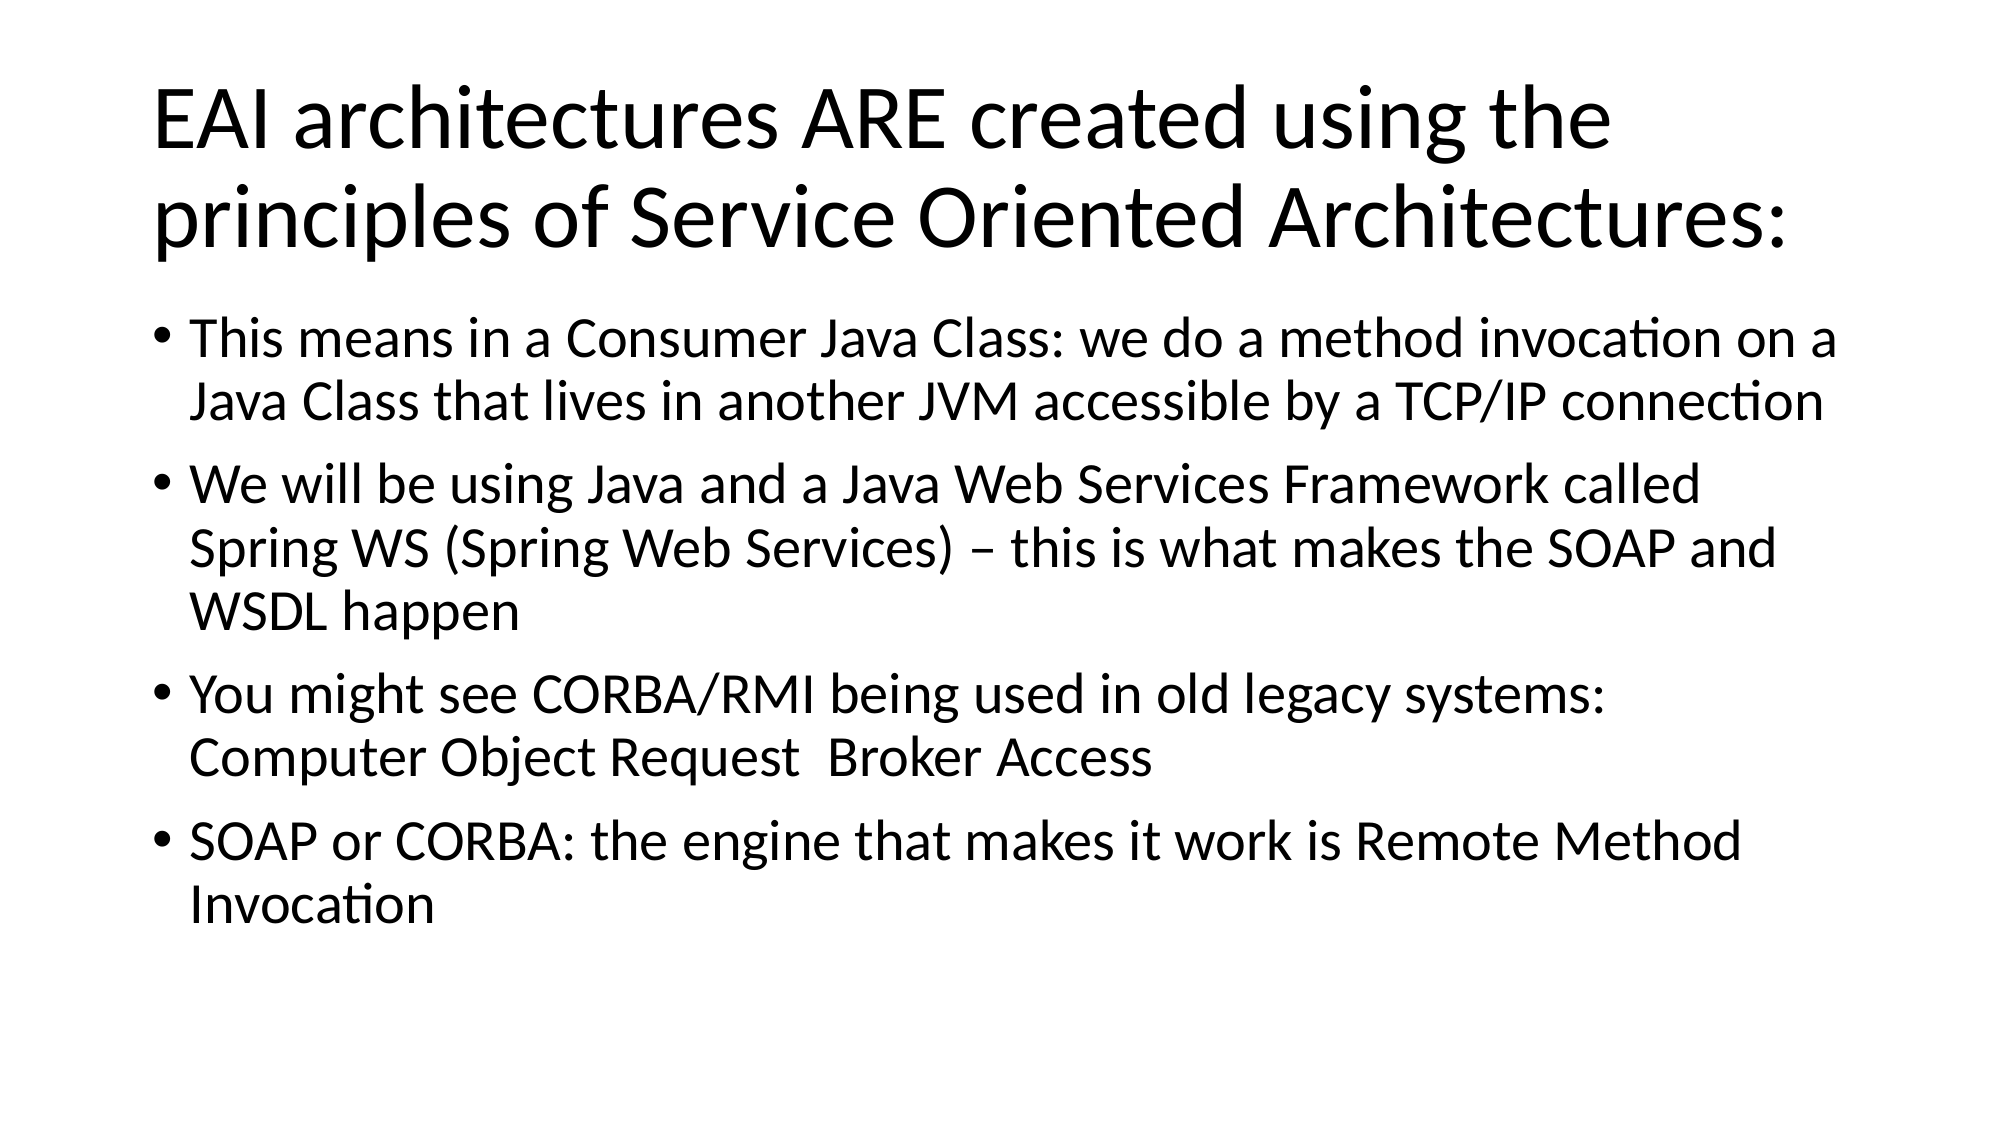

# EAI architectures ARE created using the principles of Service Oriented Architectures:
This means in a Consumer Java Class: we do a method invocation on a Java Class that lives in another JVM accessible by a TCP/IP connection
We will be using Java and a Java Web Services Framework called Spring WS (Spring Web Services) – this is what makes the SOAP and WSDL happen
You might see CORBA/RMI being used in old legacy systems: Computer Object Request  Broker Access
SOAP or CORBA: the engine that makes it work is Remote Method Invocation